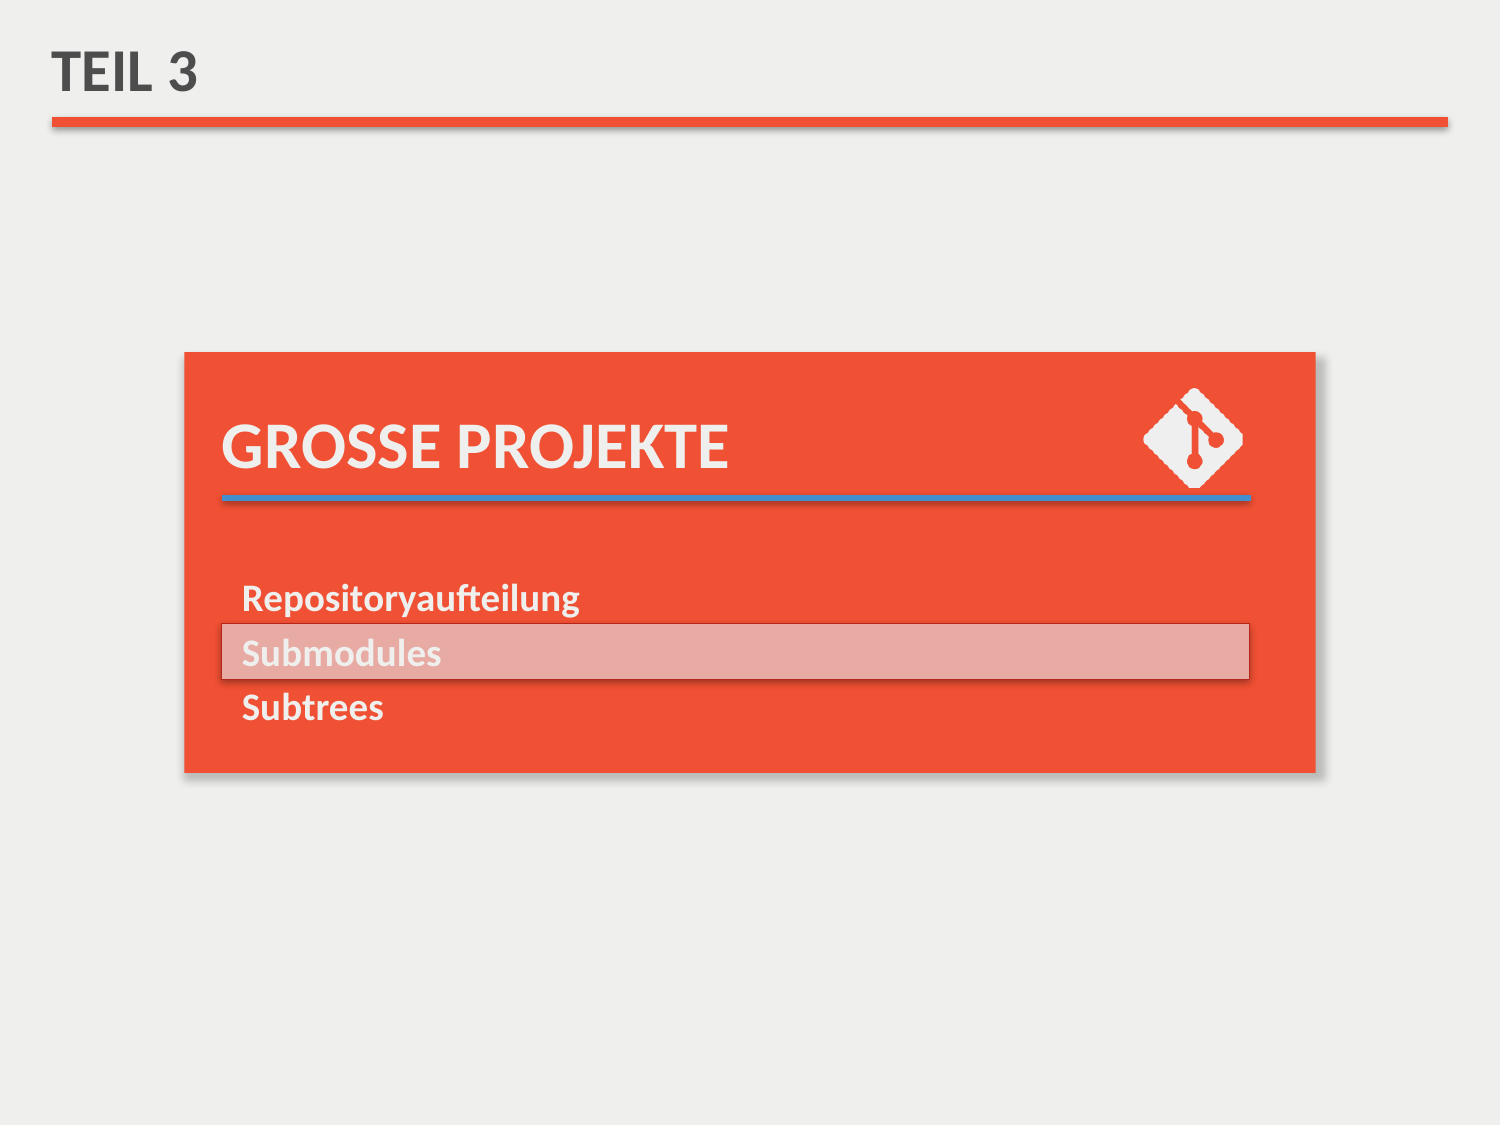

# TEIL 3
GROSSE PROJEKTE
Repositoryaufteilung
Submodules
Subtrees